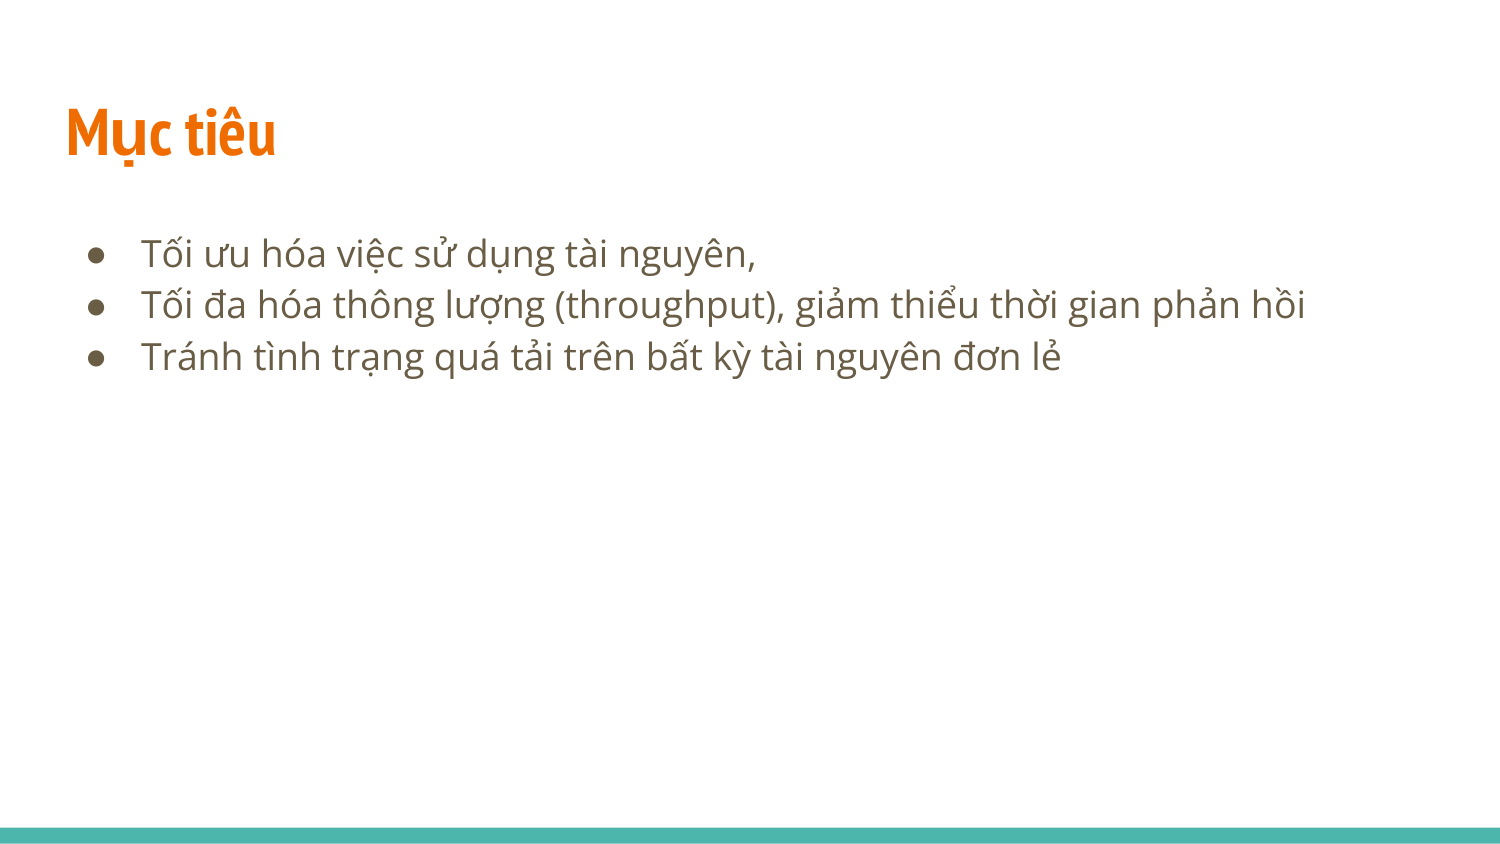

# Mục tiêu
Tối ưu hóa việc sử dụng tài nguyên,
Tối đa hóa thông lượng (throughput), giảm thiểu thời gian phản hồi
Tránh tình trạng quá tải trên bất kỳ tài nguyên đơn lẻ